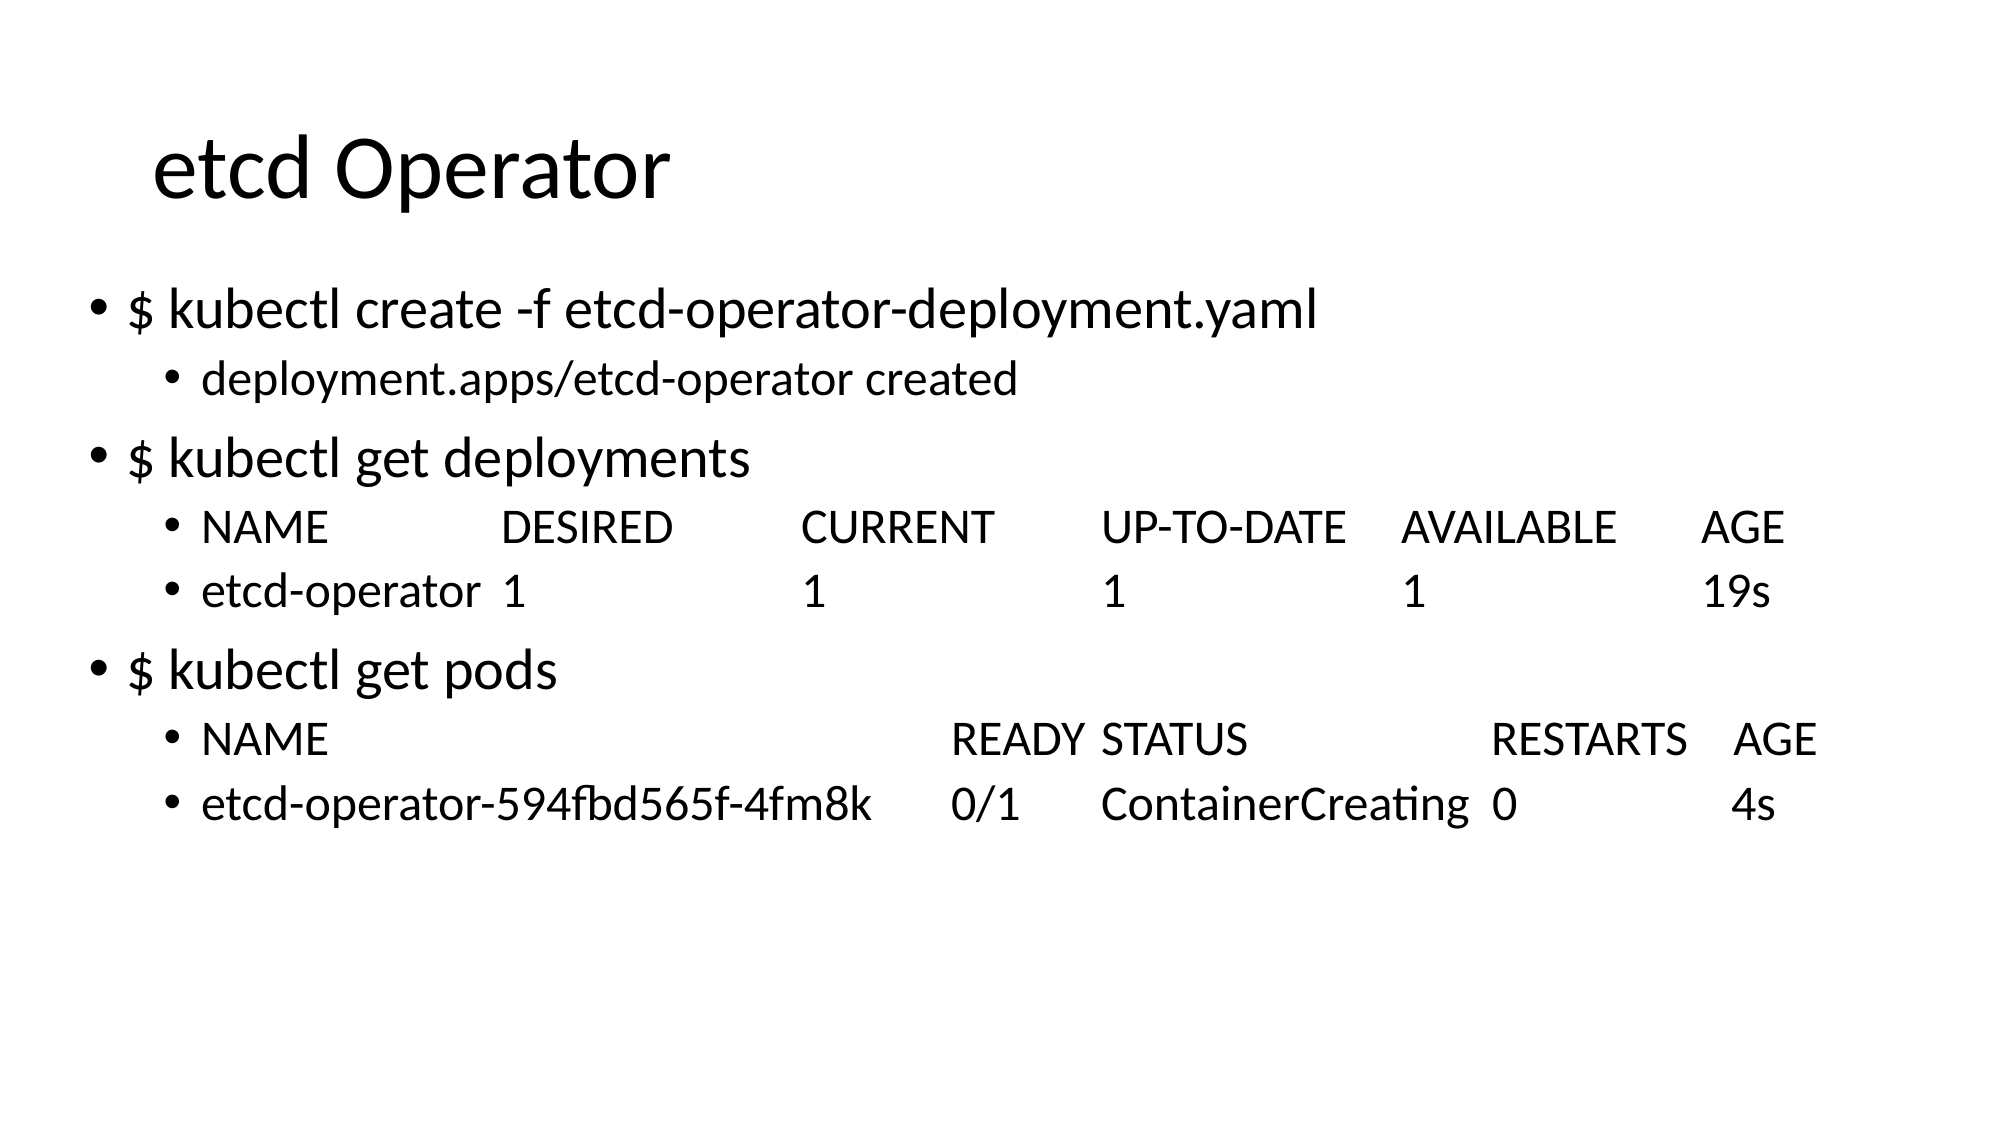

# etcd Operator
$ kubectl create -f etcd-operator-deployment.yaml
deployment.apps/etcd-operator created
$ kubectl get deployments
NAME 		DESIRED 	CURRENT 	UP-TO-DATE 	AVAILABLE 	AGE
etcd-operator 	1 		1 		1 		1 	       	19s
$ kubectl get pods
NAME 					READY 	STATUS 	        RESTARTS    AGE
etcd-operator-594fbd565f-4fm8k 	0/1 	ContainerCreating  0 	                4s